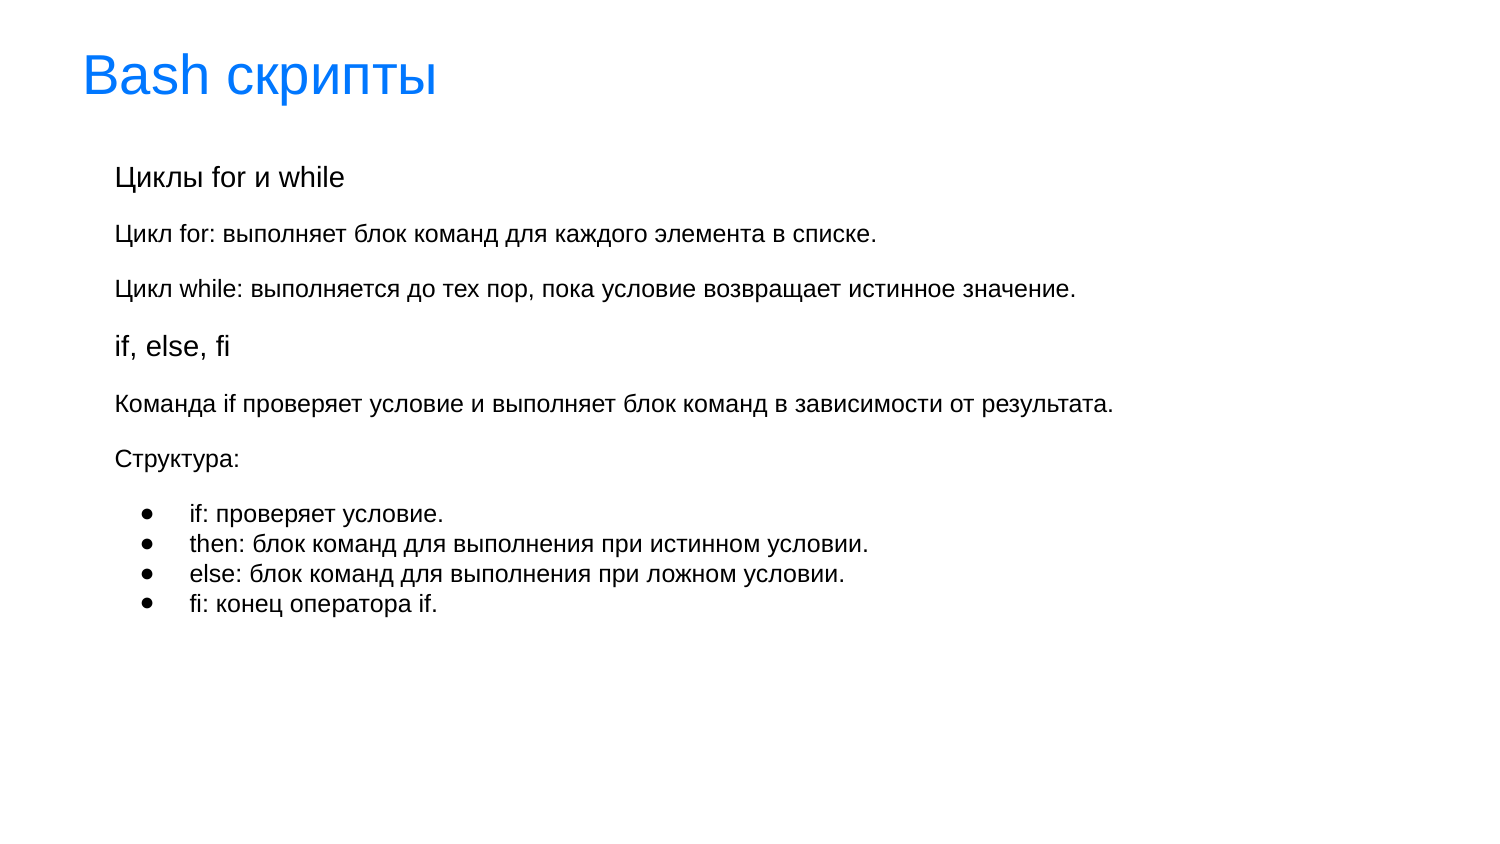

# Bash скрипты
Циклы for и while
Цикл for: выполняет блок команд для каждого элемента в списке.
Цикл while: выполняется до тех пор, пока условие возвращает истинное значение.
if, else, fi
Команда if проверяет условие и выполняет блок команд в зависимости от результата.
Структура:
if: проверяет условие.
then: блок команд для выполнения при истинном условии.
else: блок команд для выполнения при ложном условии.
fi: конец оператора if.